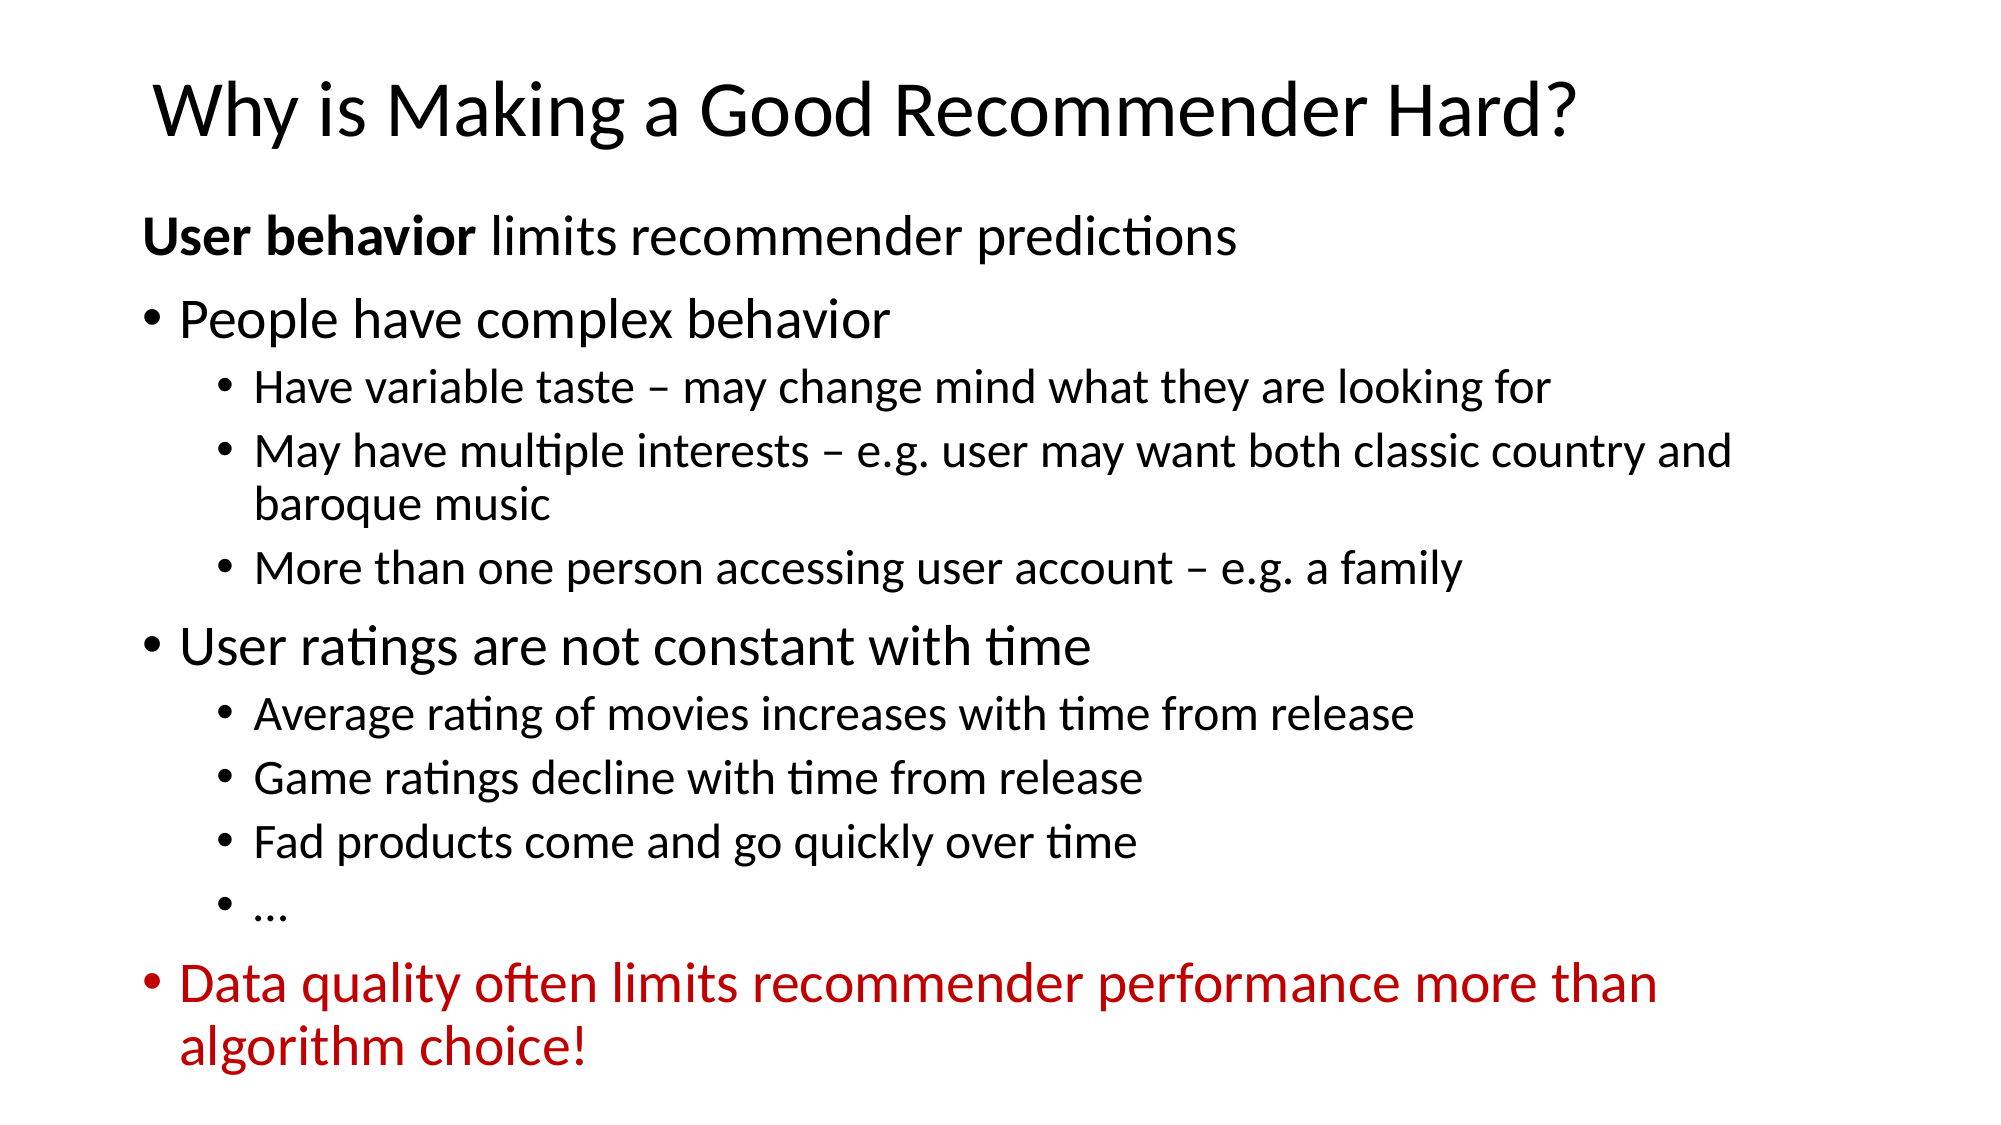

# Why is Making a Good Recommender Hard?
User behavior limits recommender predictions
People have complex behavior
Have variable taste – may change mind what they are looking for
May have multiple interests – e.g. user may want both classic country and baroque music
More than one person accessing user account – e.g. a family
User ratings are not constant with time
Average rating of movies increases with time from release
Game ratings decline with time from release
Fad products come and go quickly over time
…
Data quality often limits recommender performance more than algorithm choice!